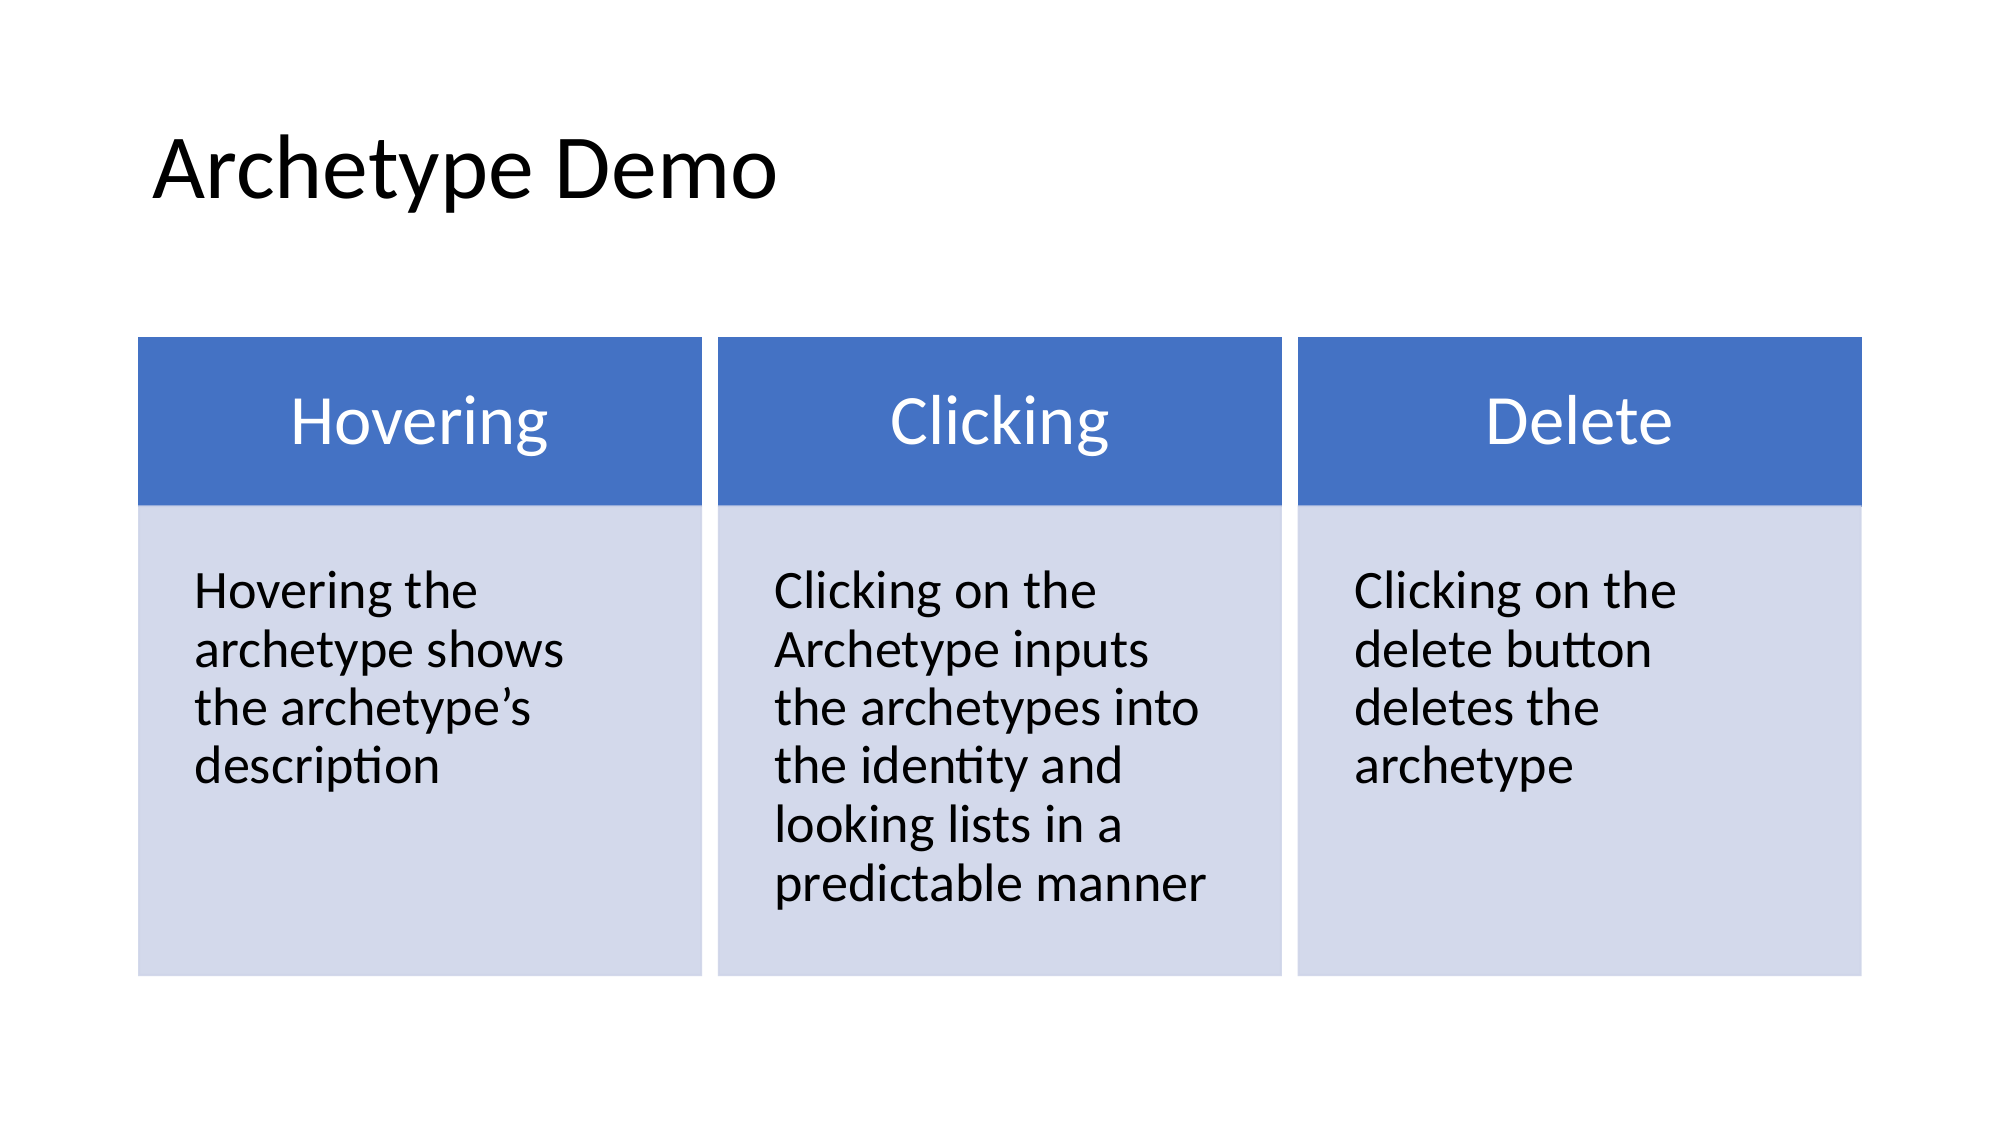

# Archetype Demo
Hovering
Hovering the archetype shows the archetype’s description
Clicking
Clicking on the Archetype inputs the archetypes into the identity and looking lists in a predictable manner
Delete
Clicking on the delete button deletes the archetype